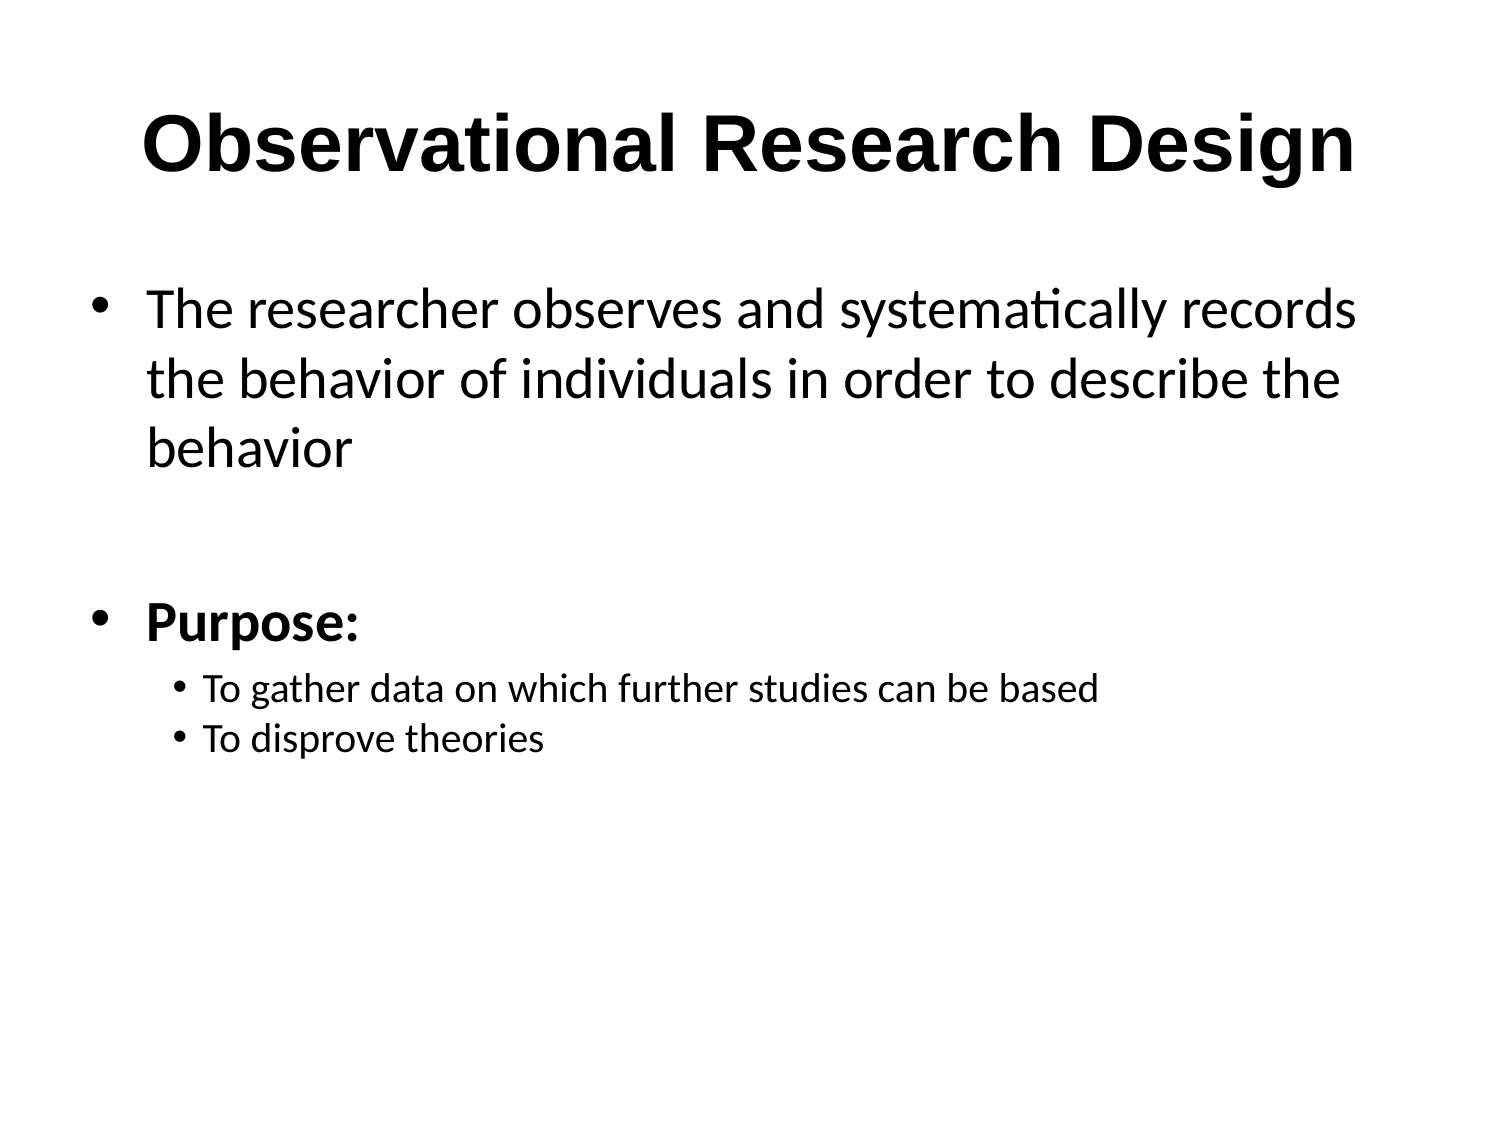

# Observational Research Design
The researcher observes and systematically records the behavior of individuals in order to describe the behavior

Purpose:
To gather data on which further studies can be based
To disprove theories